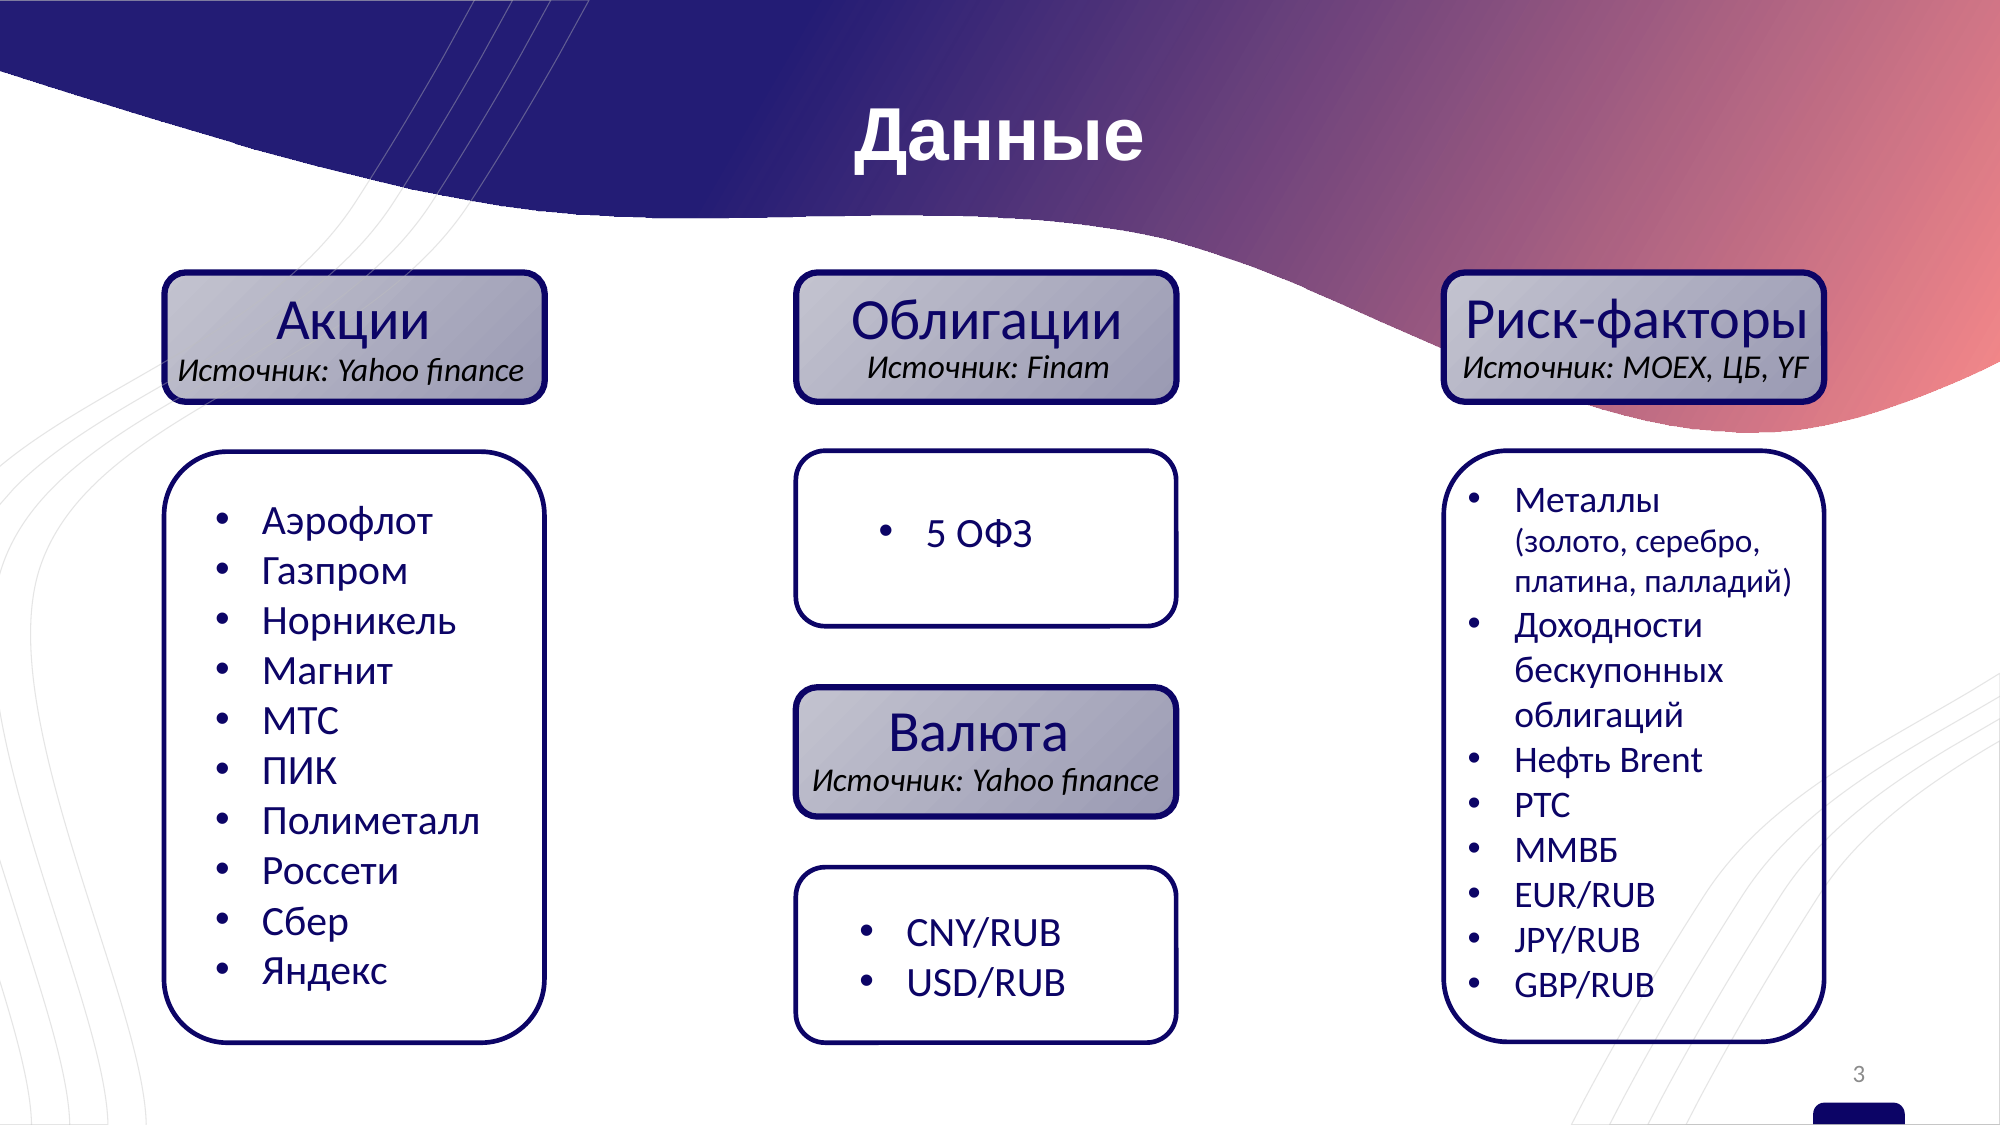

# Данные

Риск-факторы
Акции
Облигации
Источник: Finam
Источник: MOEX, ЦБ, YF
Источник: Yahoo finance

Металлы
(золото, серебро,
платина, палладий)
Доходности бескупонных облигаций
Нефть Brent
РТС
ММВБ
EUR/RUB
JPY/RUB
GBP/RUB

Аэрофлот
Газпром
Норникель
Магнит
МТС
ПИК
Полиметалл
Россети
Сбер
Яндекс
5 ОФЗ

Валюта

Источник: Yahoo finance

CNY/RUB
USD/RUB
3